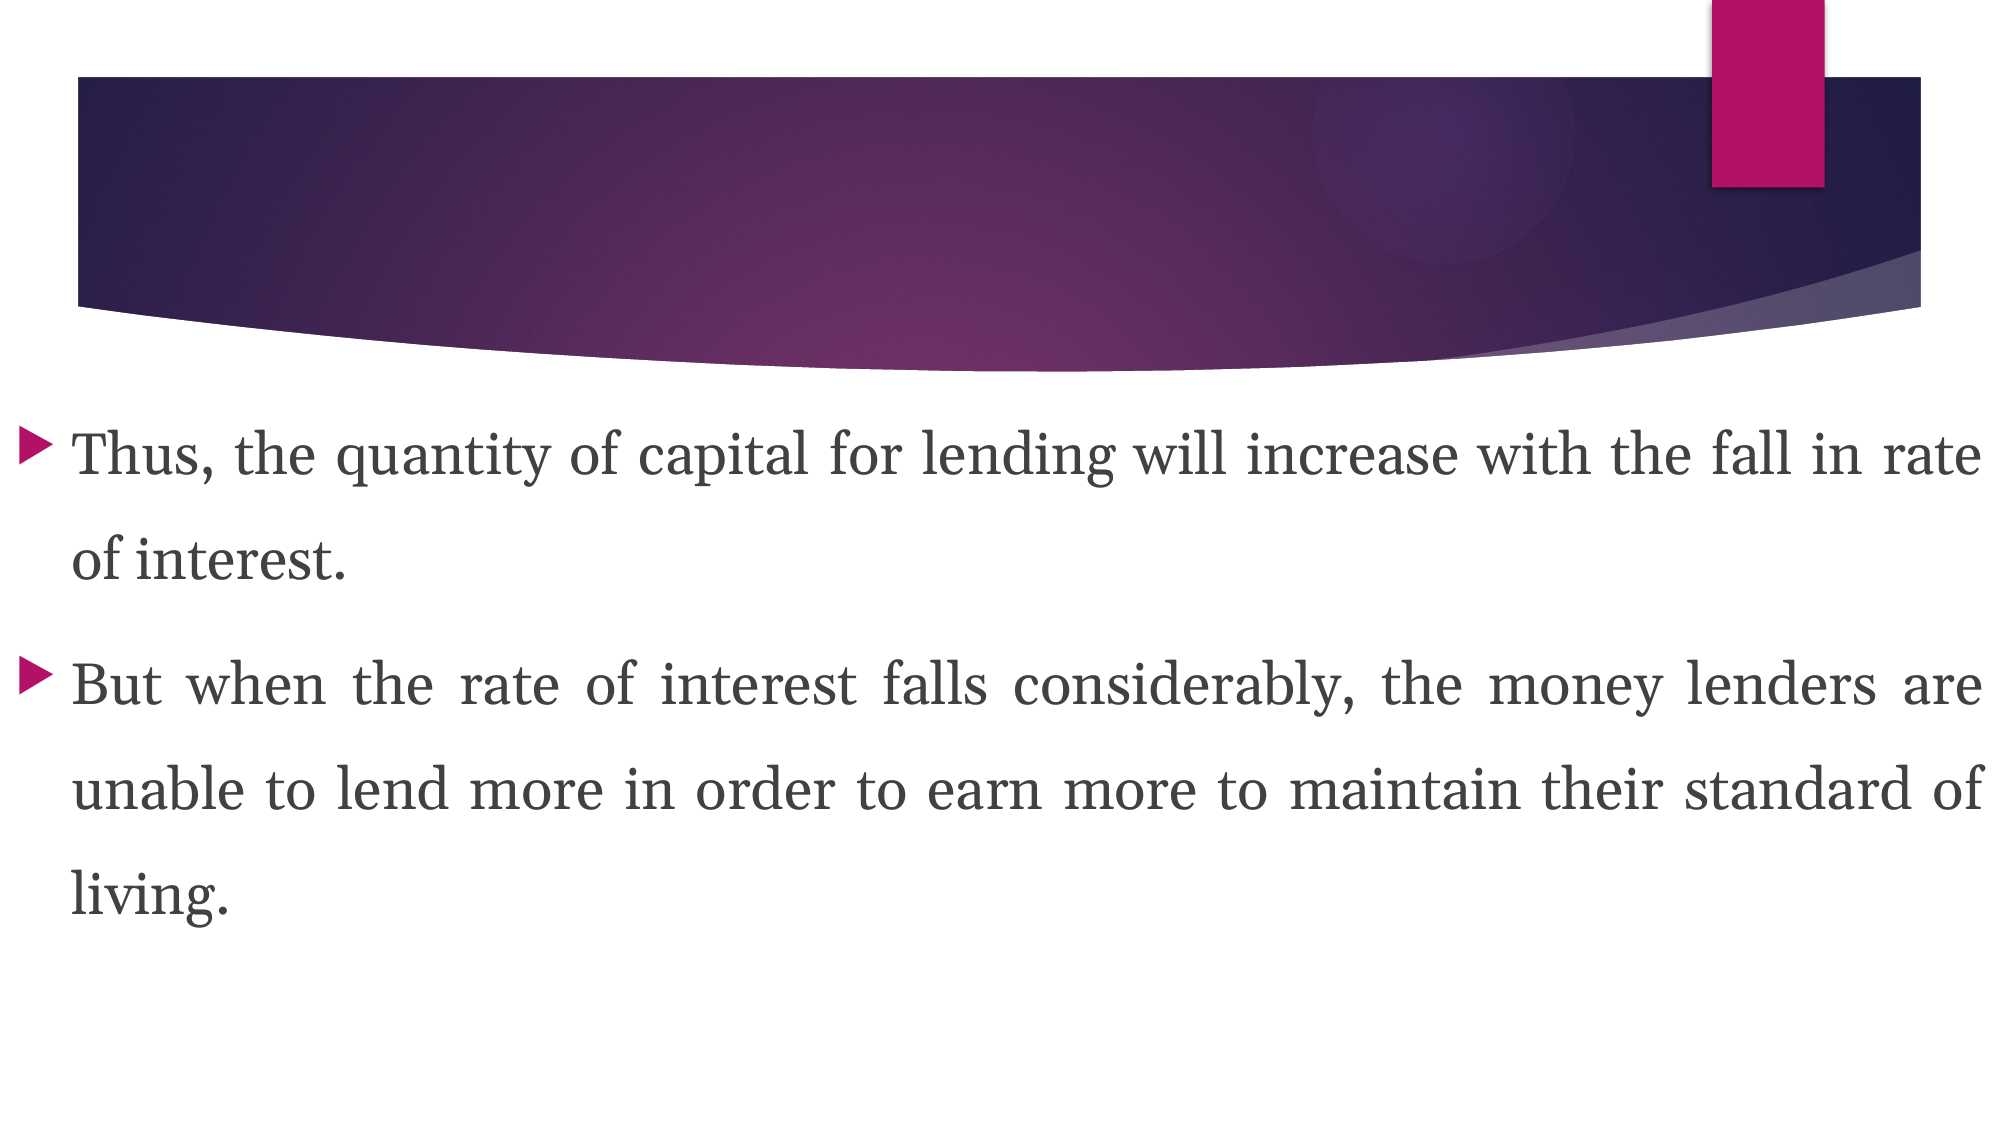

#
Thus, the quantity of capital for lending will increase with the fall in rate of interest.
But when the rate of interest falls considerably, the money lenders are unable to lend more in order to earn more to maintain their standard of living.